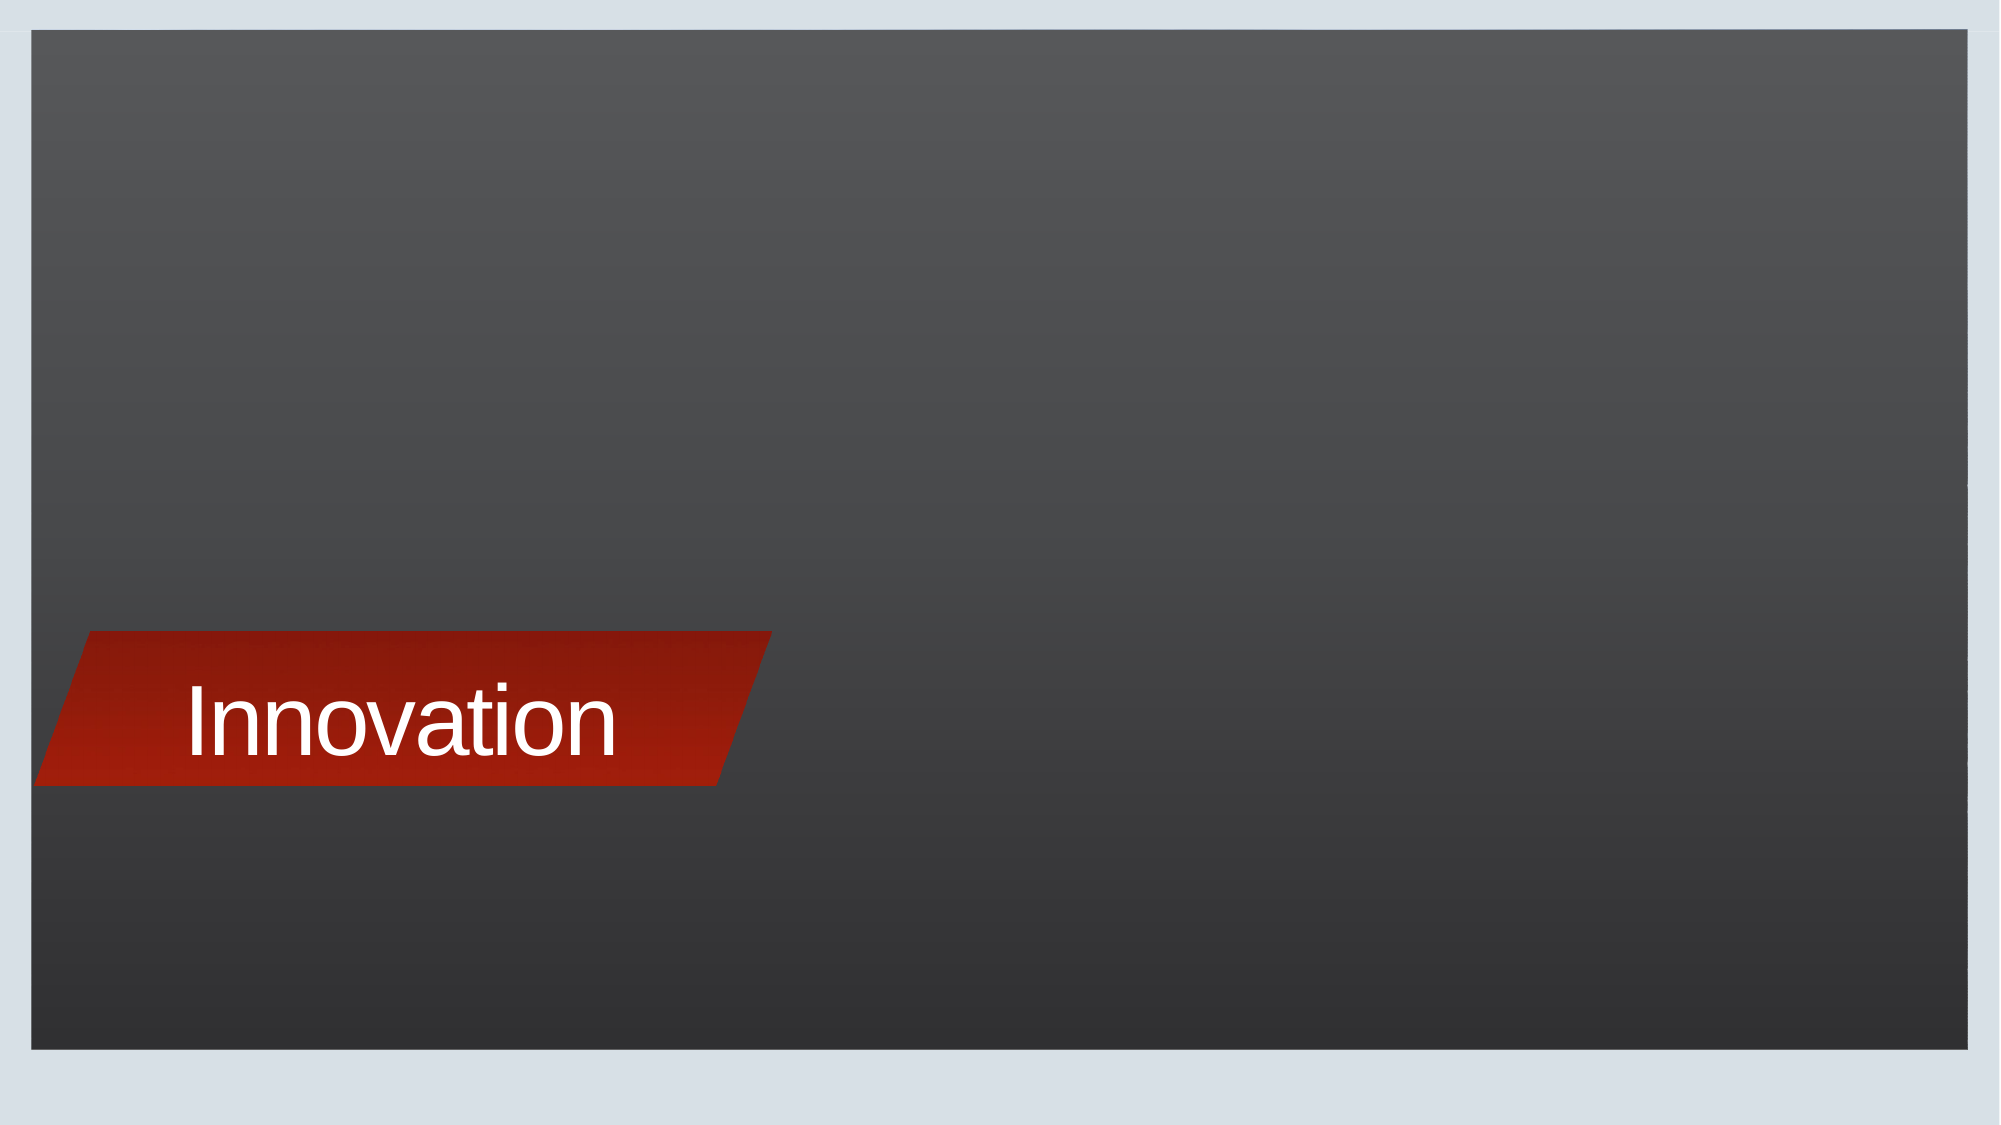

# Innovation

Copyright © 2018, Oracle and/or its affiliates. All rights reserved. |